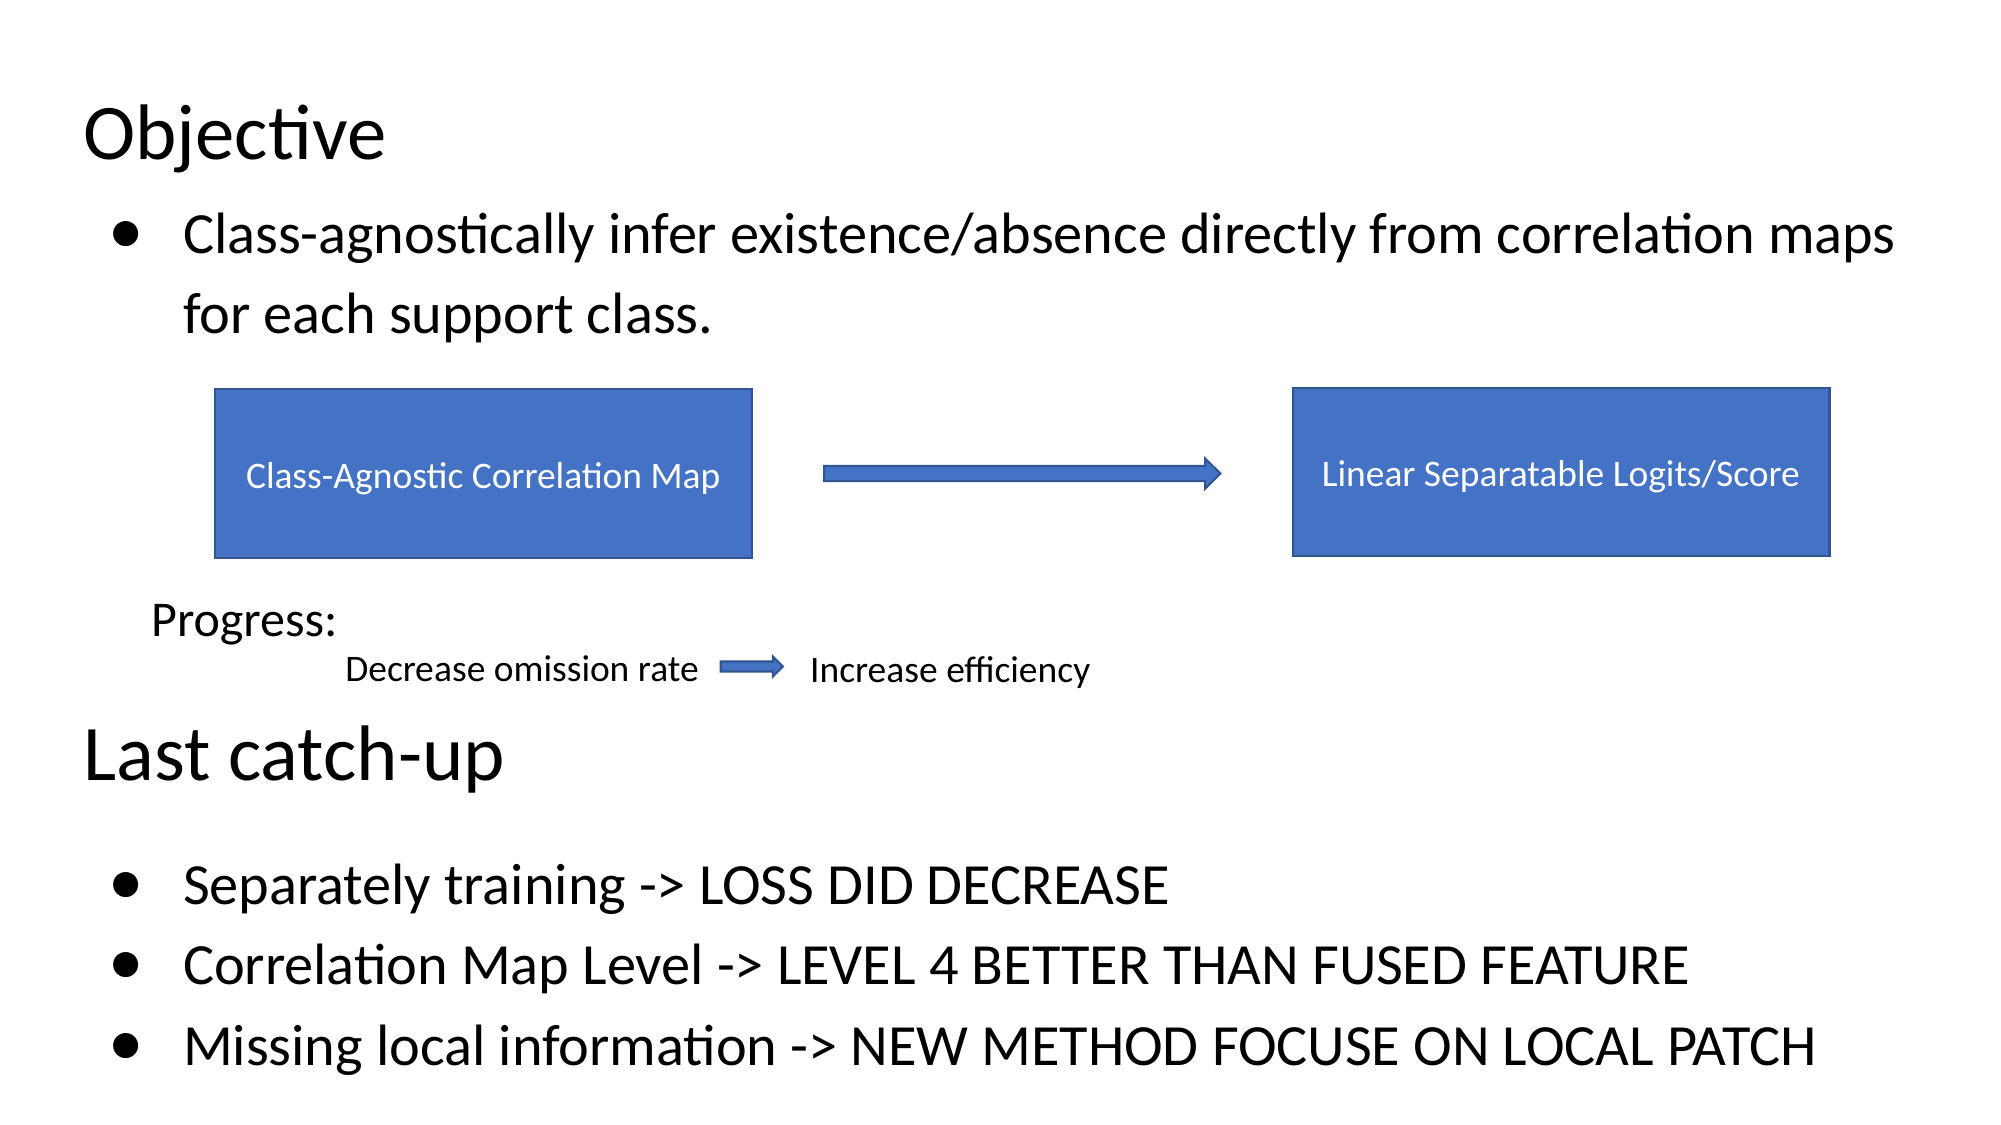

Objective
Class-agnostically infer existence/absence directly from correlation maps for each support class.
Linear Separatable Logits/Score
Class-Agnostic Correlation Map

Progress:
Decrease omission rate
Increase efficiency

# Last catch-up
Separately training -> LOSS DID DECREASE
Correlation Map Level -> LEVEL 4 BETTER THAN FUSED FEATURE
Missing local information -> NEW METHOD FOCUSE ON LOCAL PATCH